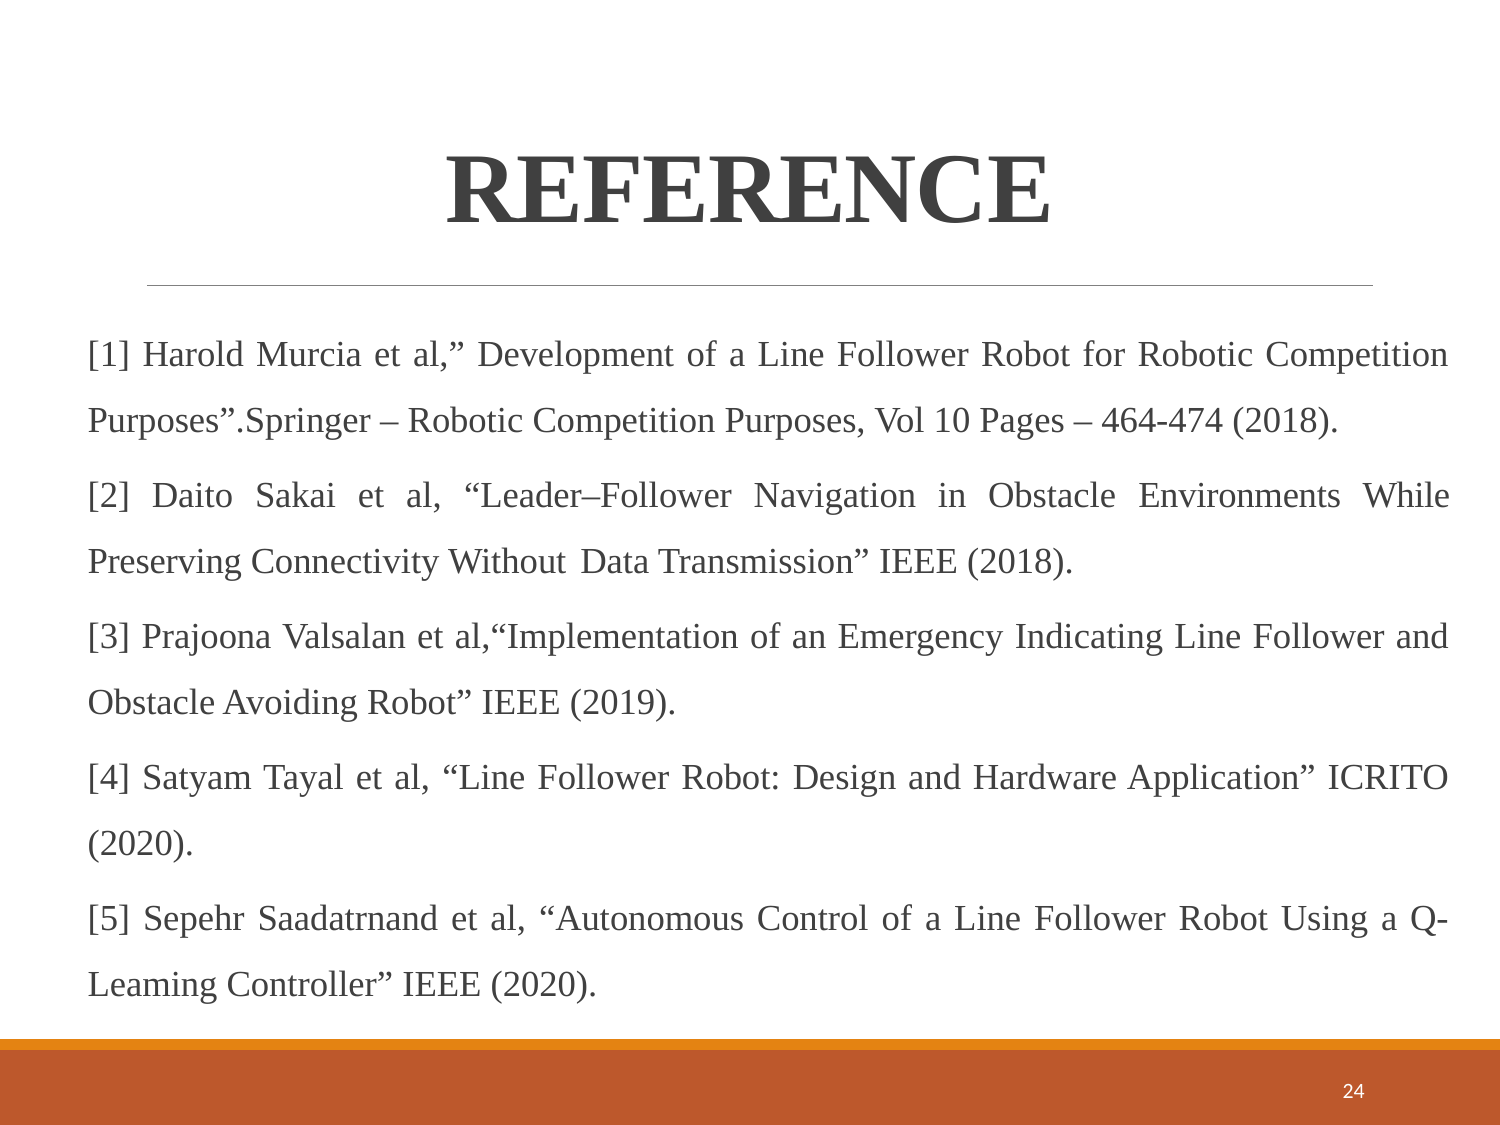

# REFERENCE
[1] Harold Murcia et al,” Development of a Line Follower Robot for Robotic Competition Purposes”.Springer – Robotic Competition Purposes, Vol 10 Pages – 464-474 (2018).
[2] Daito Sakai et al, “Leader–Follower Navigation in Obstacle Environments While Preserving Connectivity Without Data Transmission” IEEE (2018).
[3] Prajoona Valsalan et al,“Implementation of an Emergency Indicating Line Follower and Obstacle Avoiding Robot” IEEE (2019).
[4] Satyam Tayal et al, “Line Follower Robot: Design and Hardware Application” ICRITO (2020).
[5] Sepehr Saadatrnand et al, “Autonomous Control of a Line Follower Robot Using a Q-Leaming Controller” IEEE (2020).

24